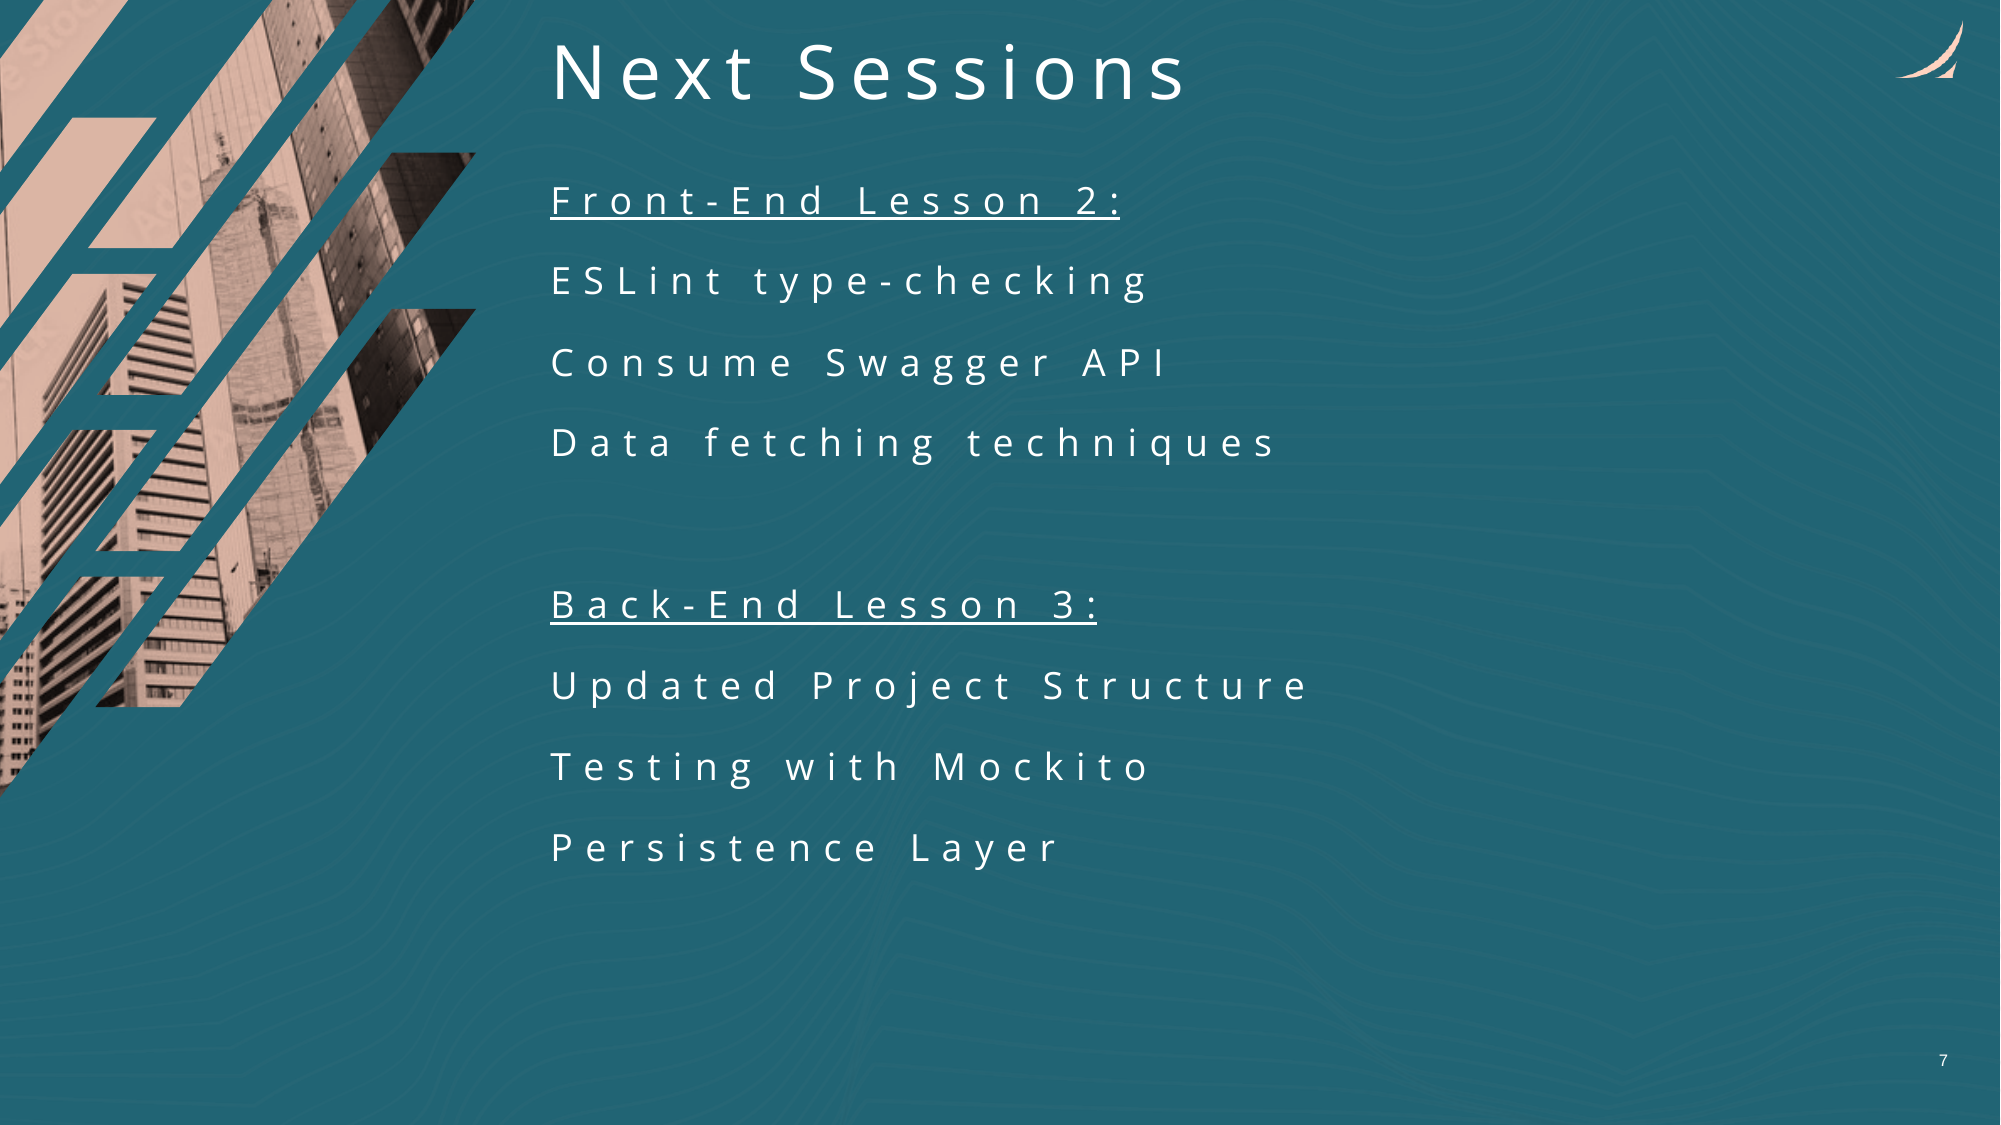

Next Sessions
# Front-End Lesson 2: ESLint type-checking Consume Swagger API Data fetching techniques Back-End Lesson 3: Updated Project Structure Testing with Mockito Persistence Layer
7